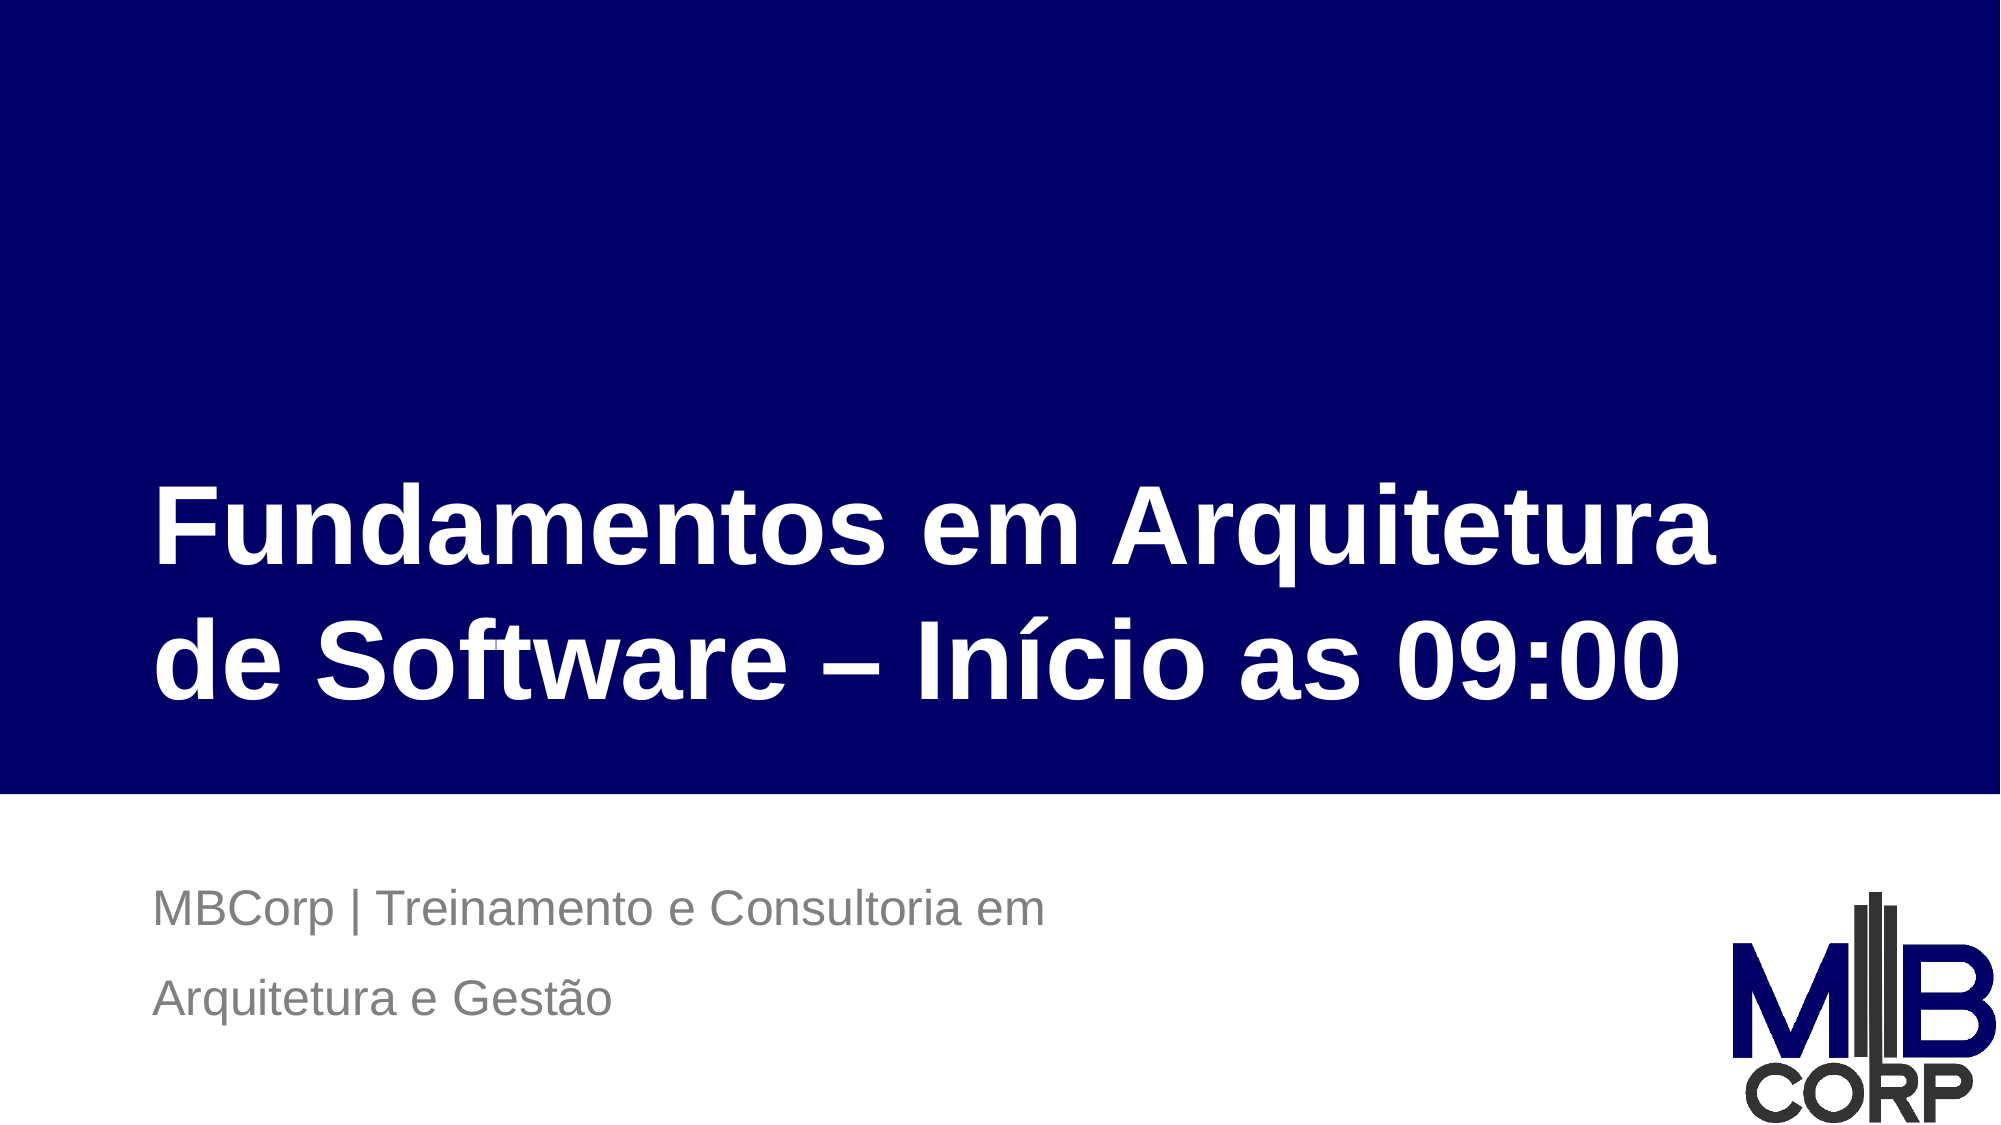

# Fundamentos em Arquitetura de Software – Início as 09:00
MBCorp | Treinamento e Consultoria em Arquitetura e Gestãoftware
Revisitando Orientação a Objetos
S.O.L.I.D